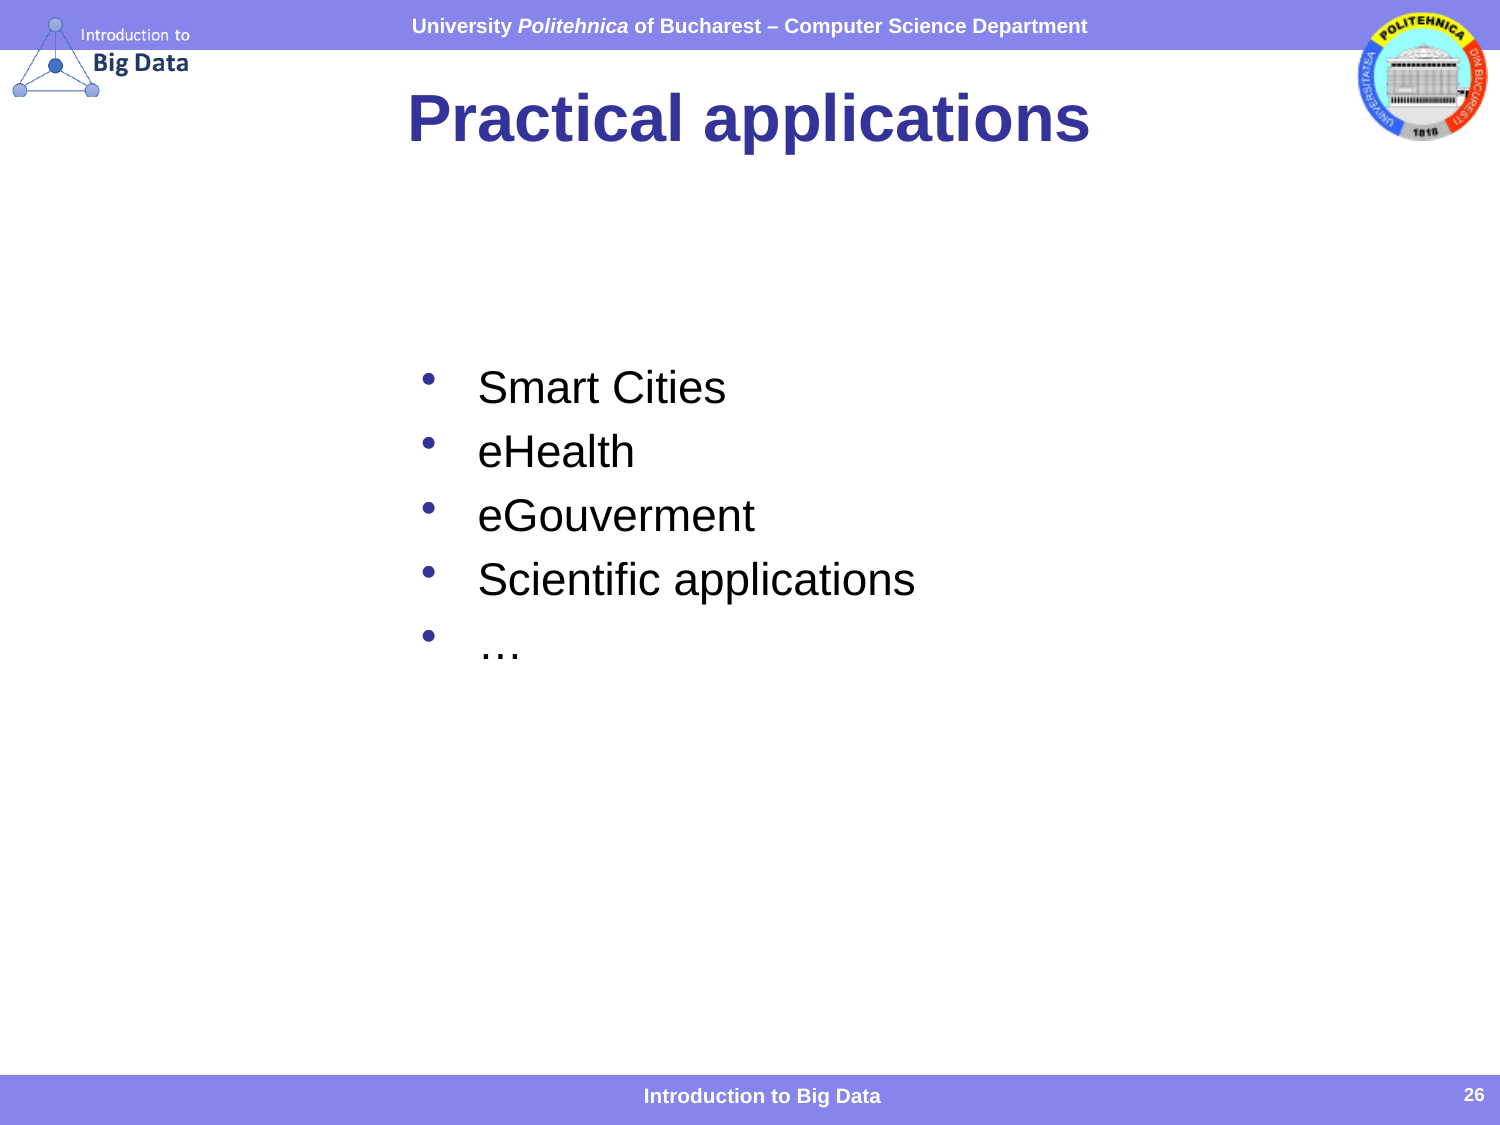

# Practical applications
Smart Cities
eHealth
eGouverment
Scientific applications
…

Introduction to Big Data
26